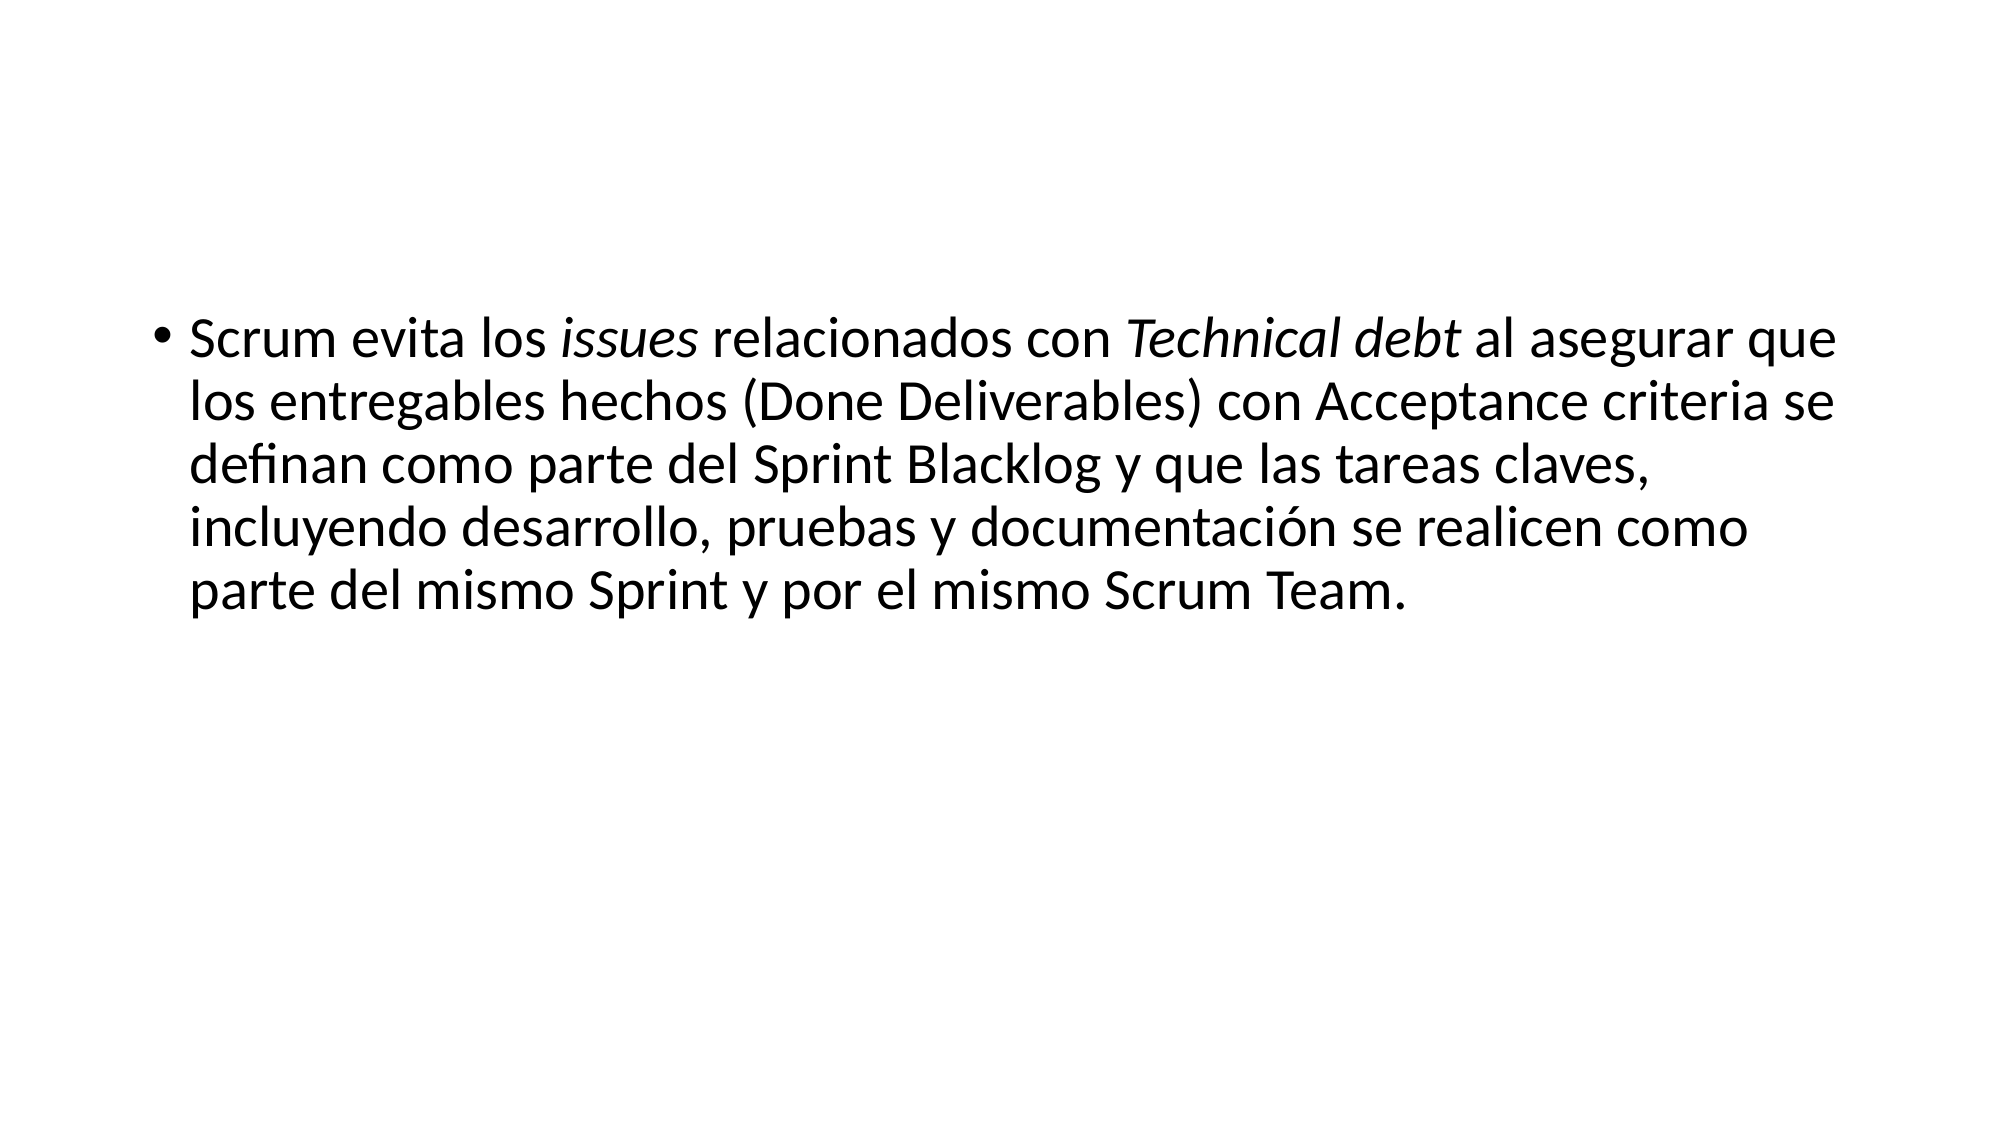

#
Scrum evita los issues relacionados con Technical debt al asegurar que los entregables hechos (Done Deliverables) con Acceptance criteria se definan como parte del Sprint Blacklog y que las tareas claves, incluyendo desarrollo, pruebas y documentación se realicen como parte del mismo Sprint y por el mismo Scrum Team.